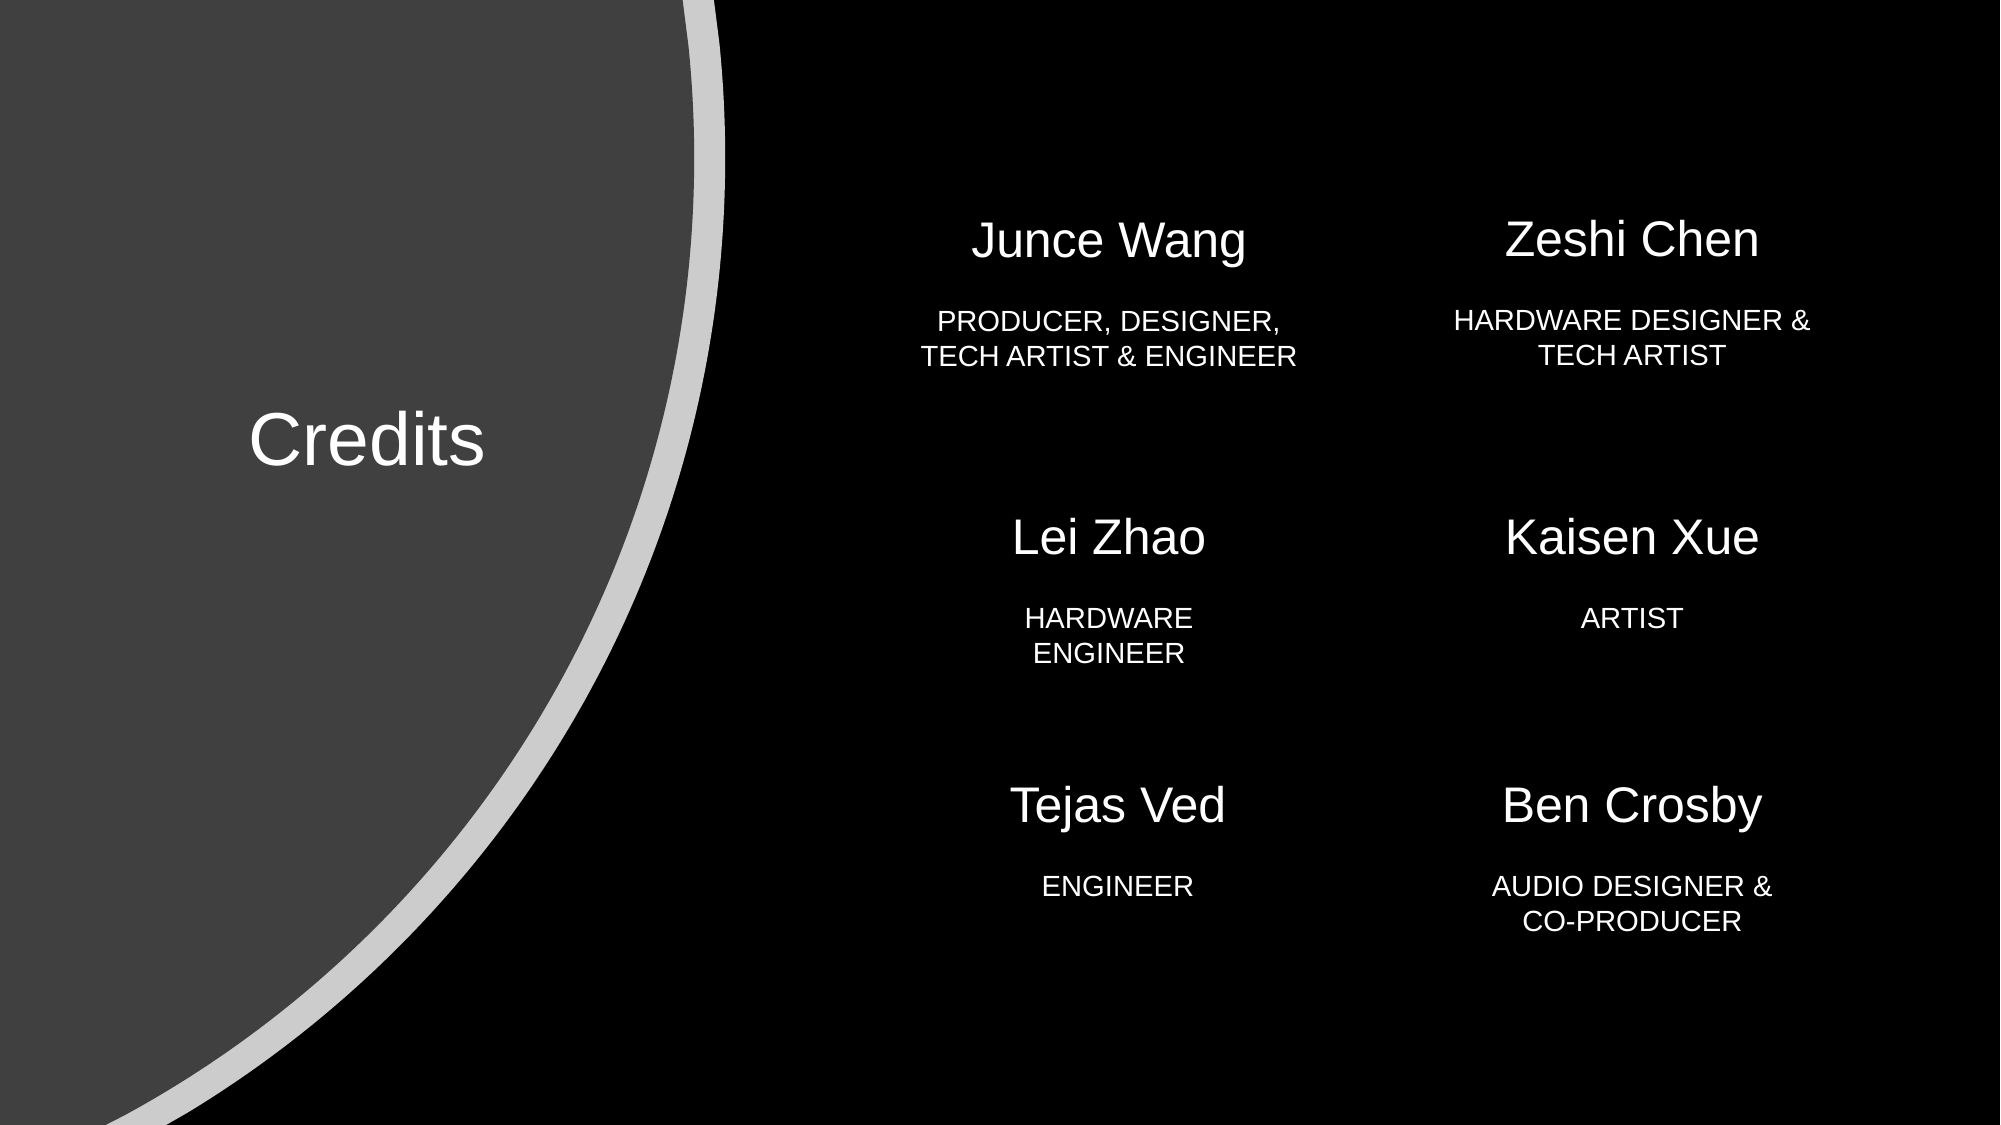

Zeshi Chen

HARDWARE DESIGNER & TECH ARTIST
Junce Wang

PRODUCER, DESIGNER, TECH ARTIST & ENGINEER
# Credits
Lei Zhao

HARDWARE ENGINEER
Kaisen Xue

ARTIST
Tejas Ved

ENGINEER
Ben Crosby

AUDIO DESIGNER & CO-PRODUCER